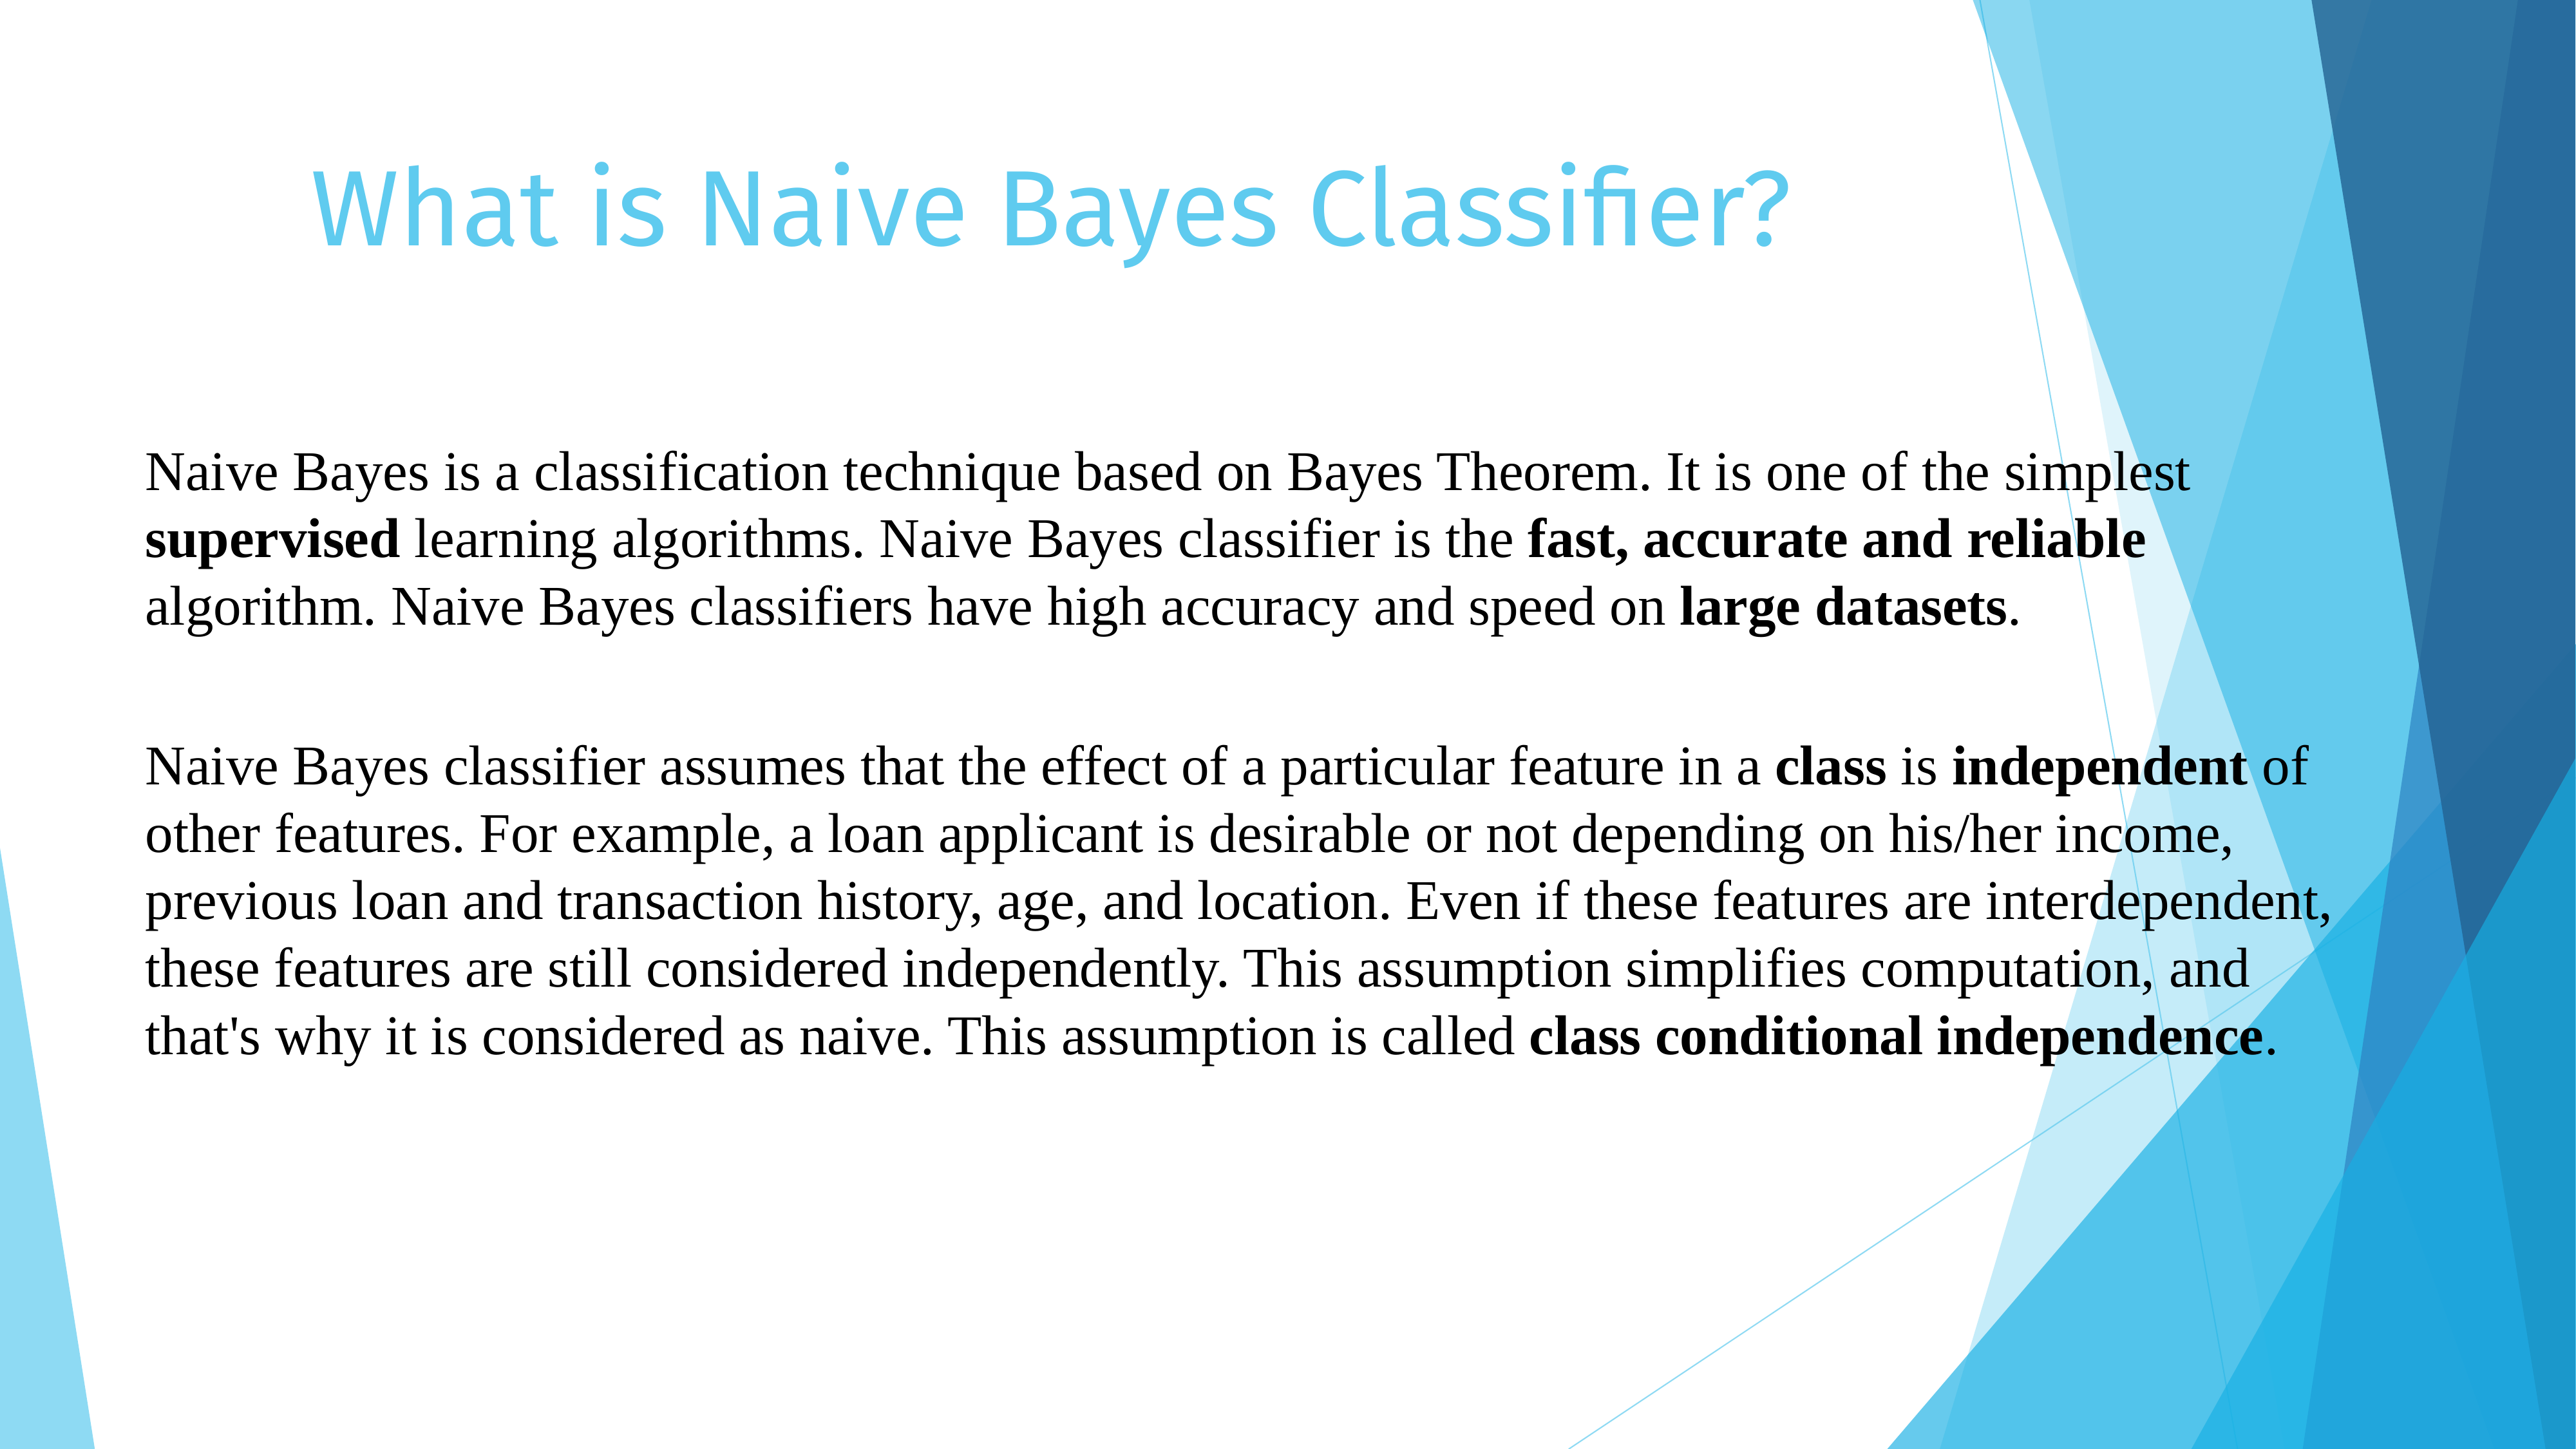

# What is Naive Bayes Classifier?
Naive Bayes is a classification technique based on Bayes Theorem. It is one of the simplest supervised learning algorithms. Naive Bayes classifier is the fast, accurate and reliable algorithm. Naive Bayes classifiers have high accuracy and speed on large datasets.

Naive Bayes classifier assumes that the effect of a particular feature in a class is independent of other features. For example, a loan applicant is desirable or not depending on his/her income, previous loan and transaction history, age, and location. Even if these features are interdependent, these features are still considered independently. This assumption simplifies computation, and that's why it is considered as naive. This assumption is called class conditional independence.